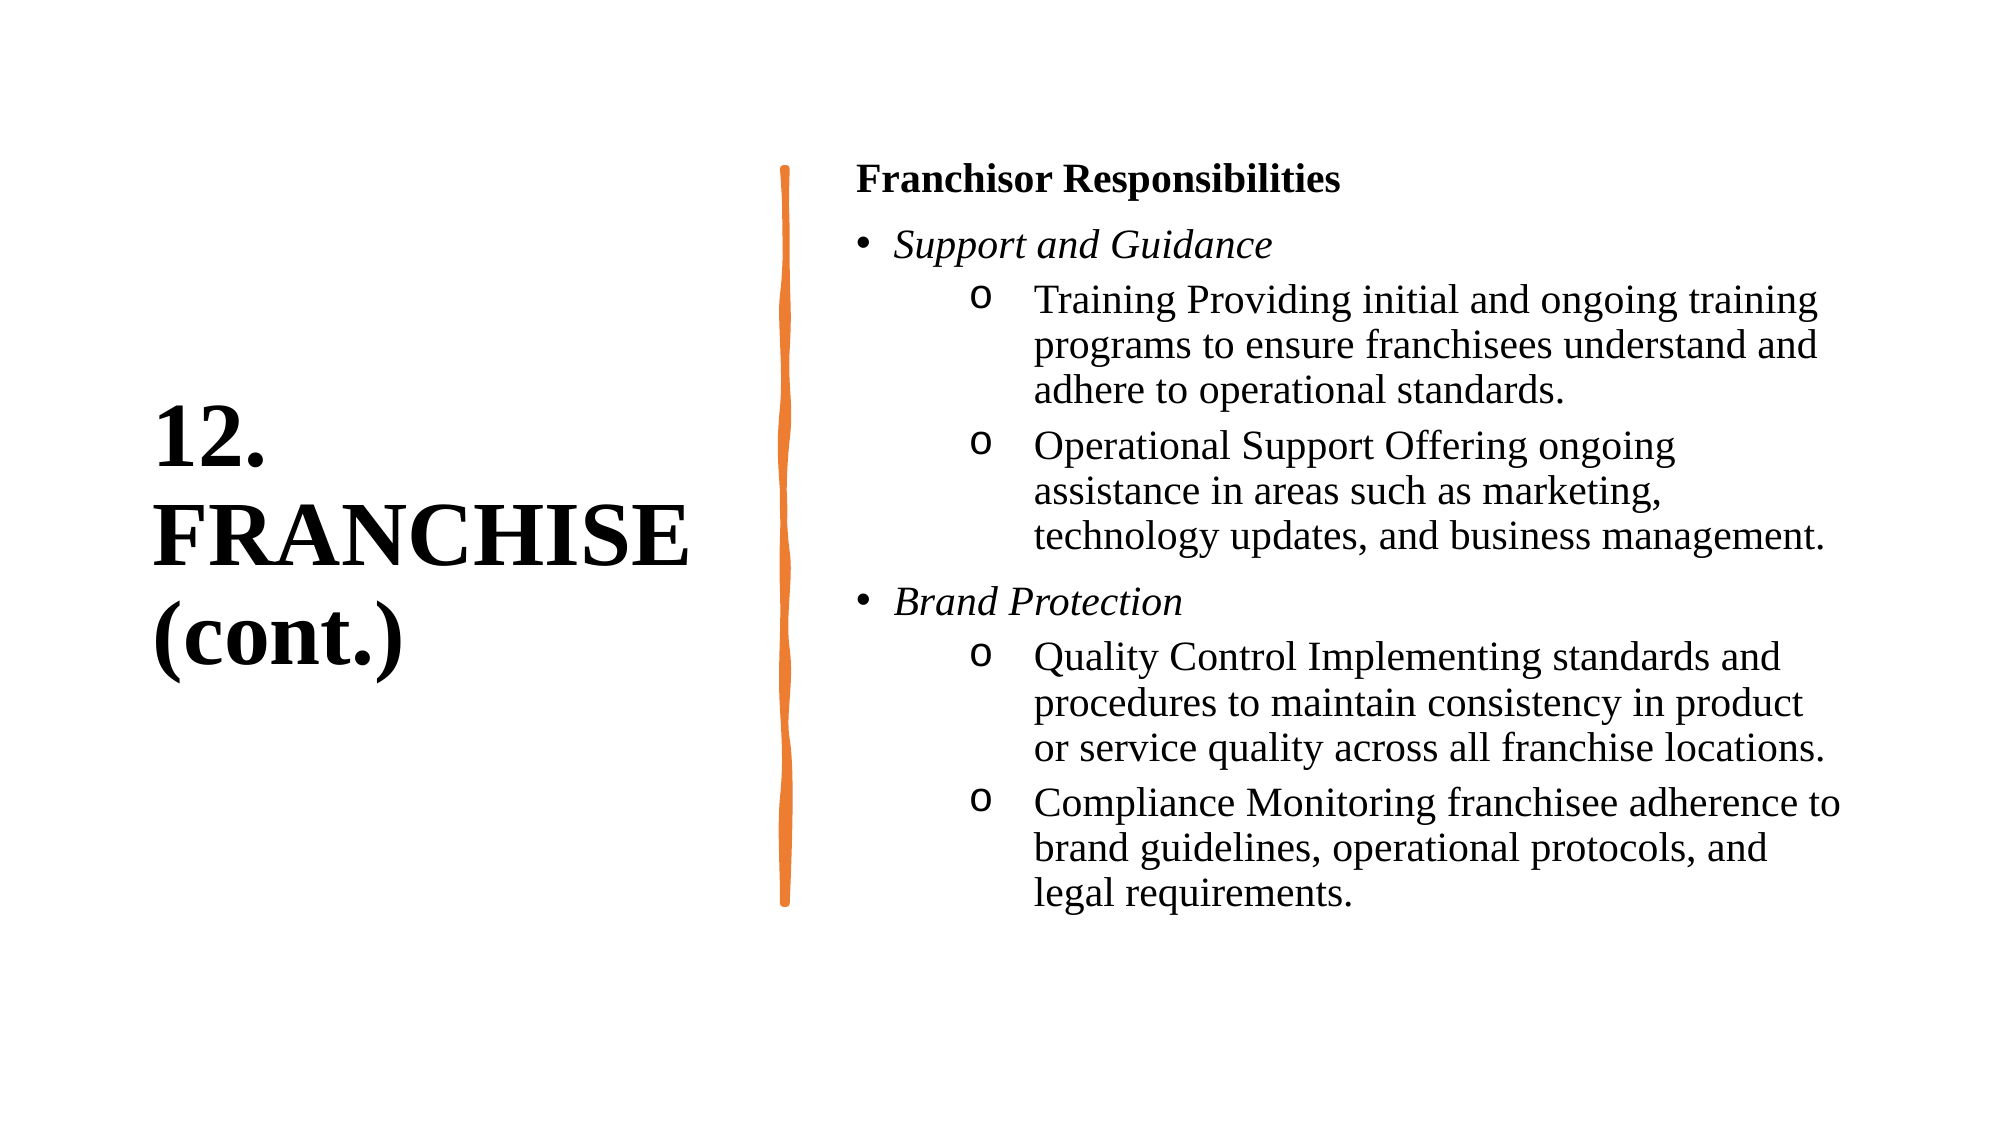

# 12. FRANCHISE (cont.)
Franchisor Responsibilities
Support and Guidance
Training Providing initial and ongoing training programs to ensure franchisees understand and adhere to operational standards.
Operational Support Offering ongoing assistance in areas such as marketing, technology updates, and business management.
Brand Protection
Quality Control Implementing standards and procedures to maintain consistency in product or service quality across all franchise locations.
Compliance Monitoring franchisee adherence to brand guidelines, operational protocols, and legal requirements.